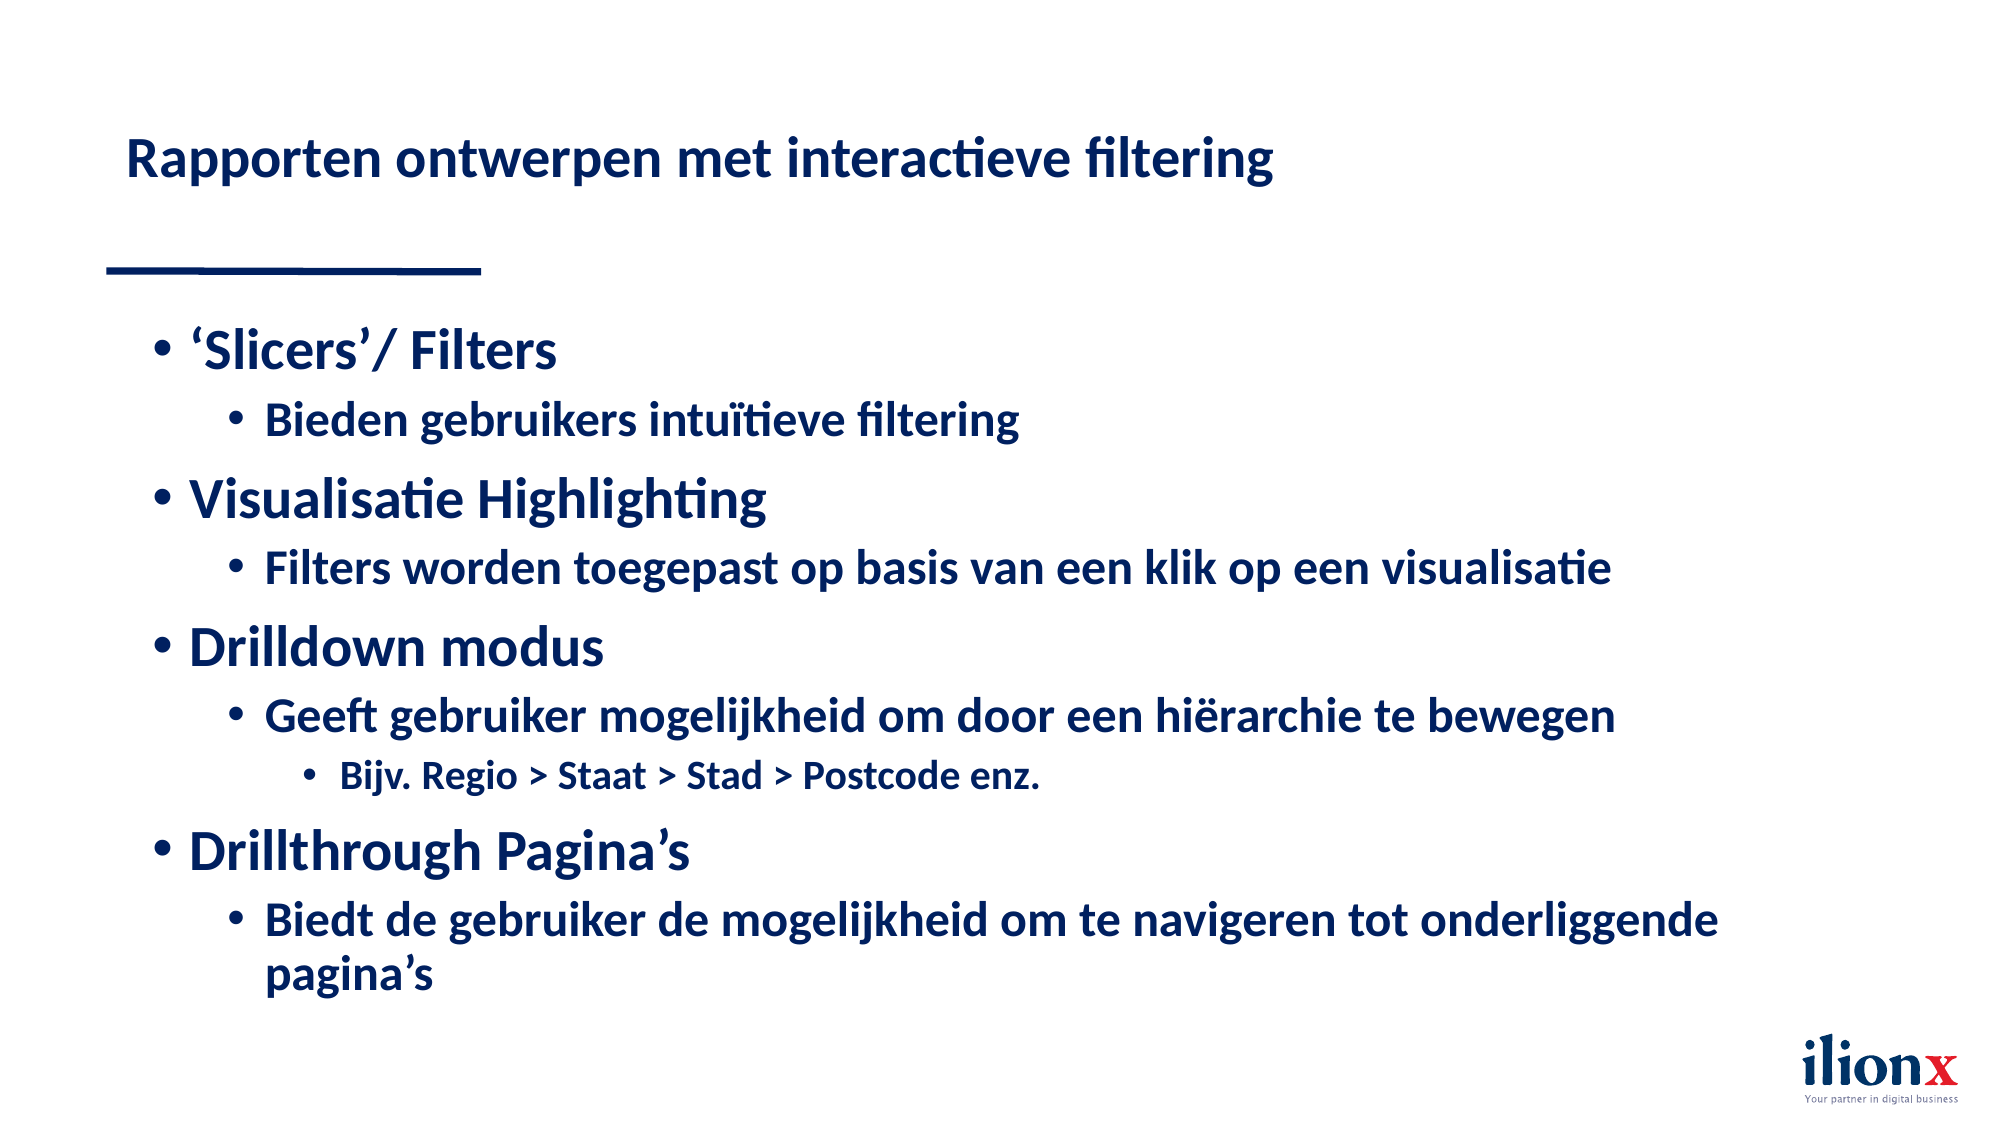

# Rapporten ontwerpen met interactieve filtering
‘Slicers’/ Filters
Bieden gebruikers intuïtieve filtering
Visualisatie Highlighting
Filters worden toegepast op basis van een klik op een visualisatie
Drilldown modus
Geeft gebruiker mogelijkheid om door een hiërarchie te bewegen
Bijv. Regio > Staat > Stad > Postcode enz.
Drillthrough Pagina’s
Biedt de gebruiker de mogelijkheid om te navigeren tot onderliggende pagina’s